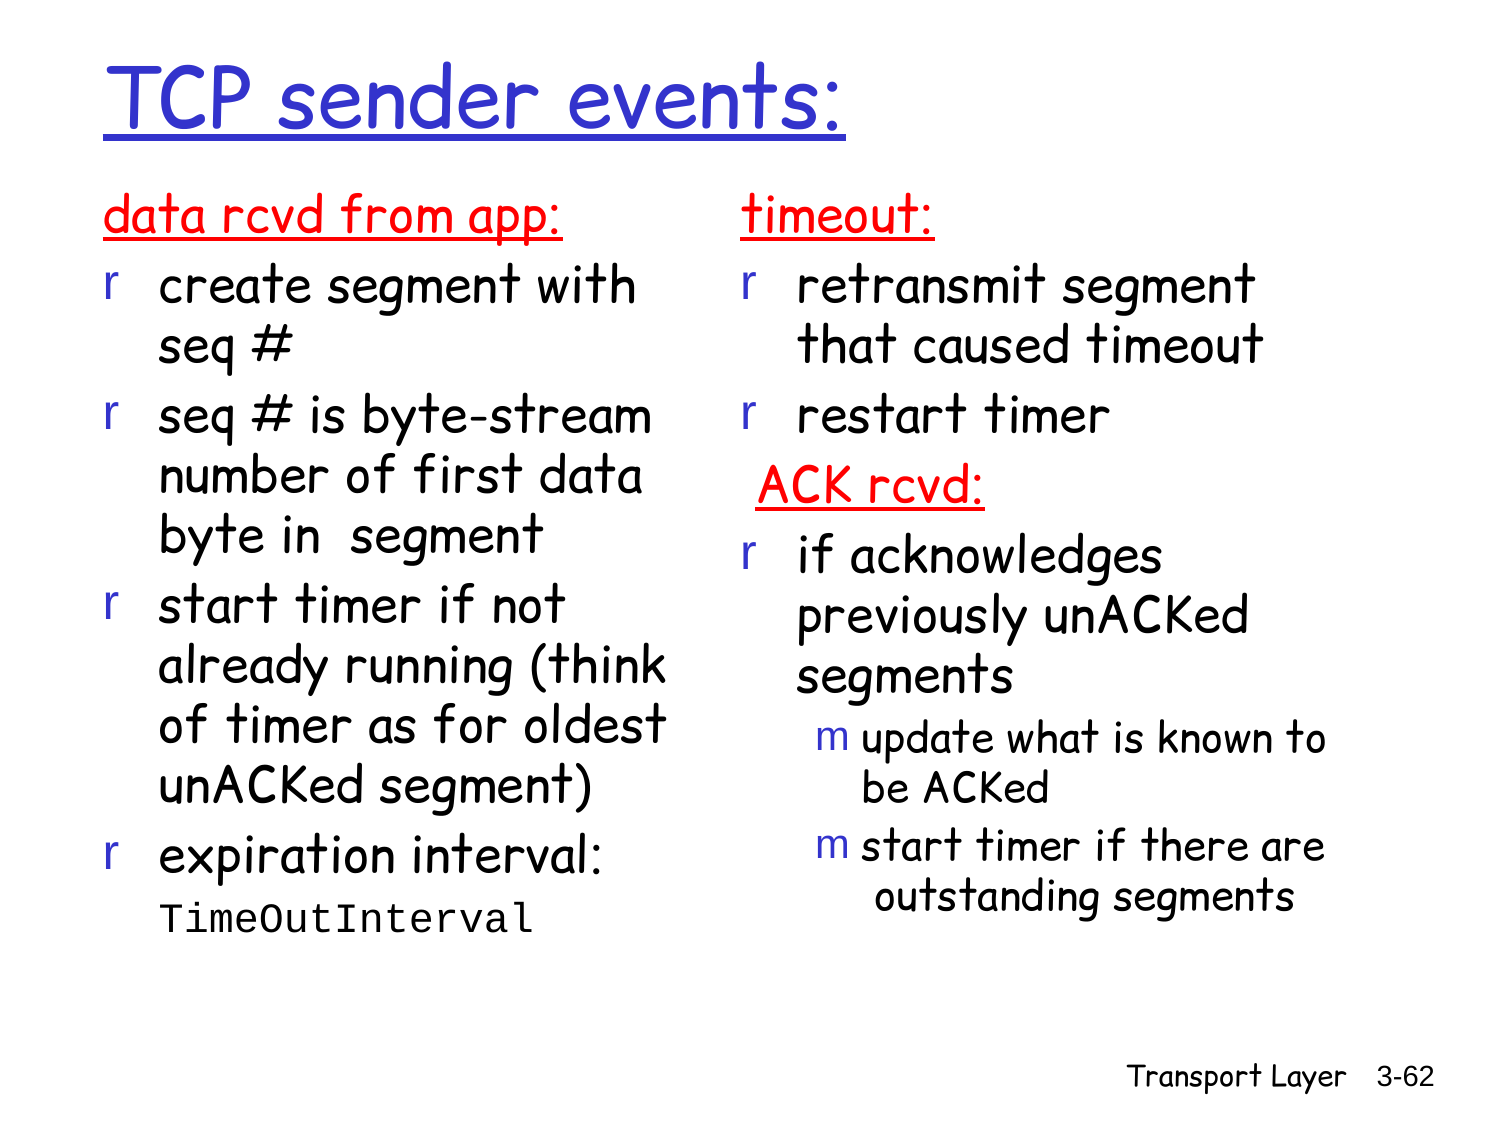

# TCP sender events:
data rcvd from app:
create segment with seq #
seq # is byte-stream number of first data byte in  segment
start timer if not already running (think of timer as for oldest unACKed segment)
expiration interval: TimeOutInterval
timeout:
retransmit segment that caused timeout
restart timer
 ACK rcvd:
if acknowledges previously unACKed segments
update what is known to be ACKed
start timer if there are  outstanding segments

Transport Layer
3-62